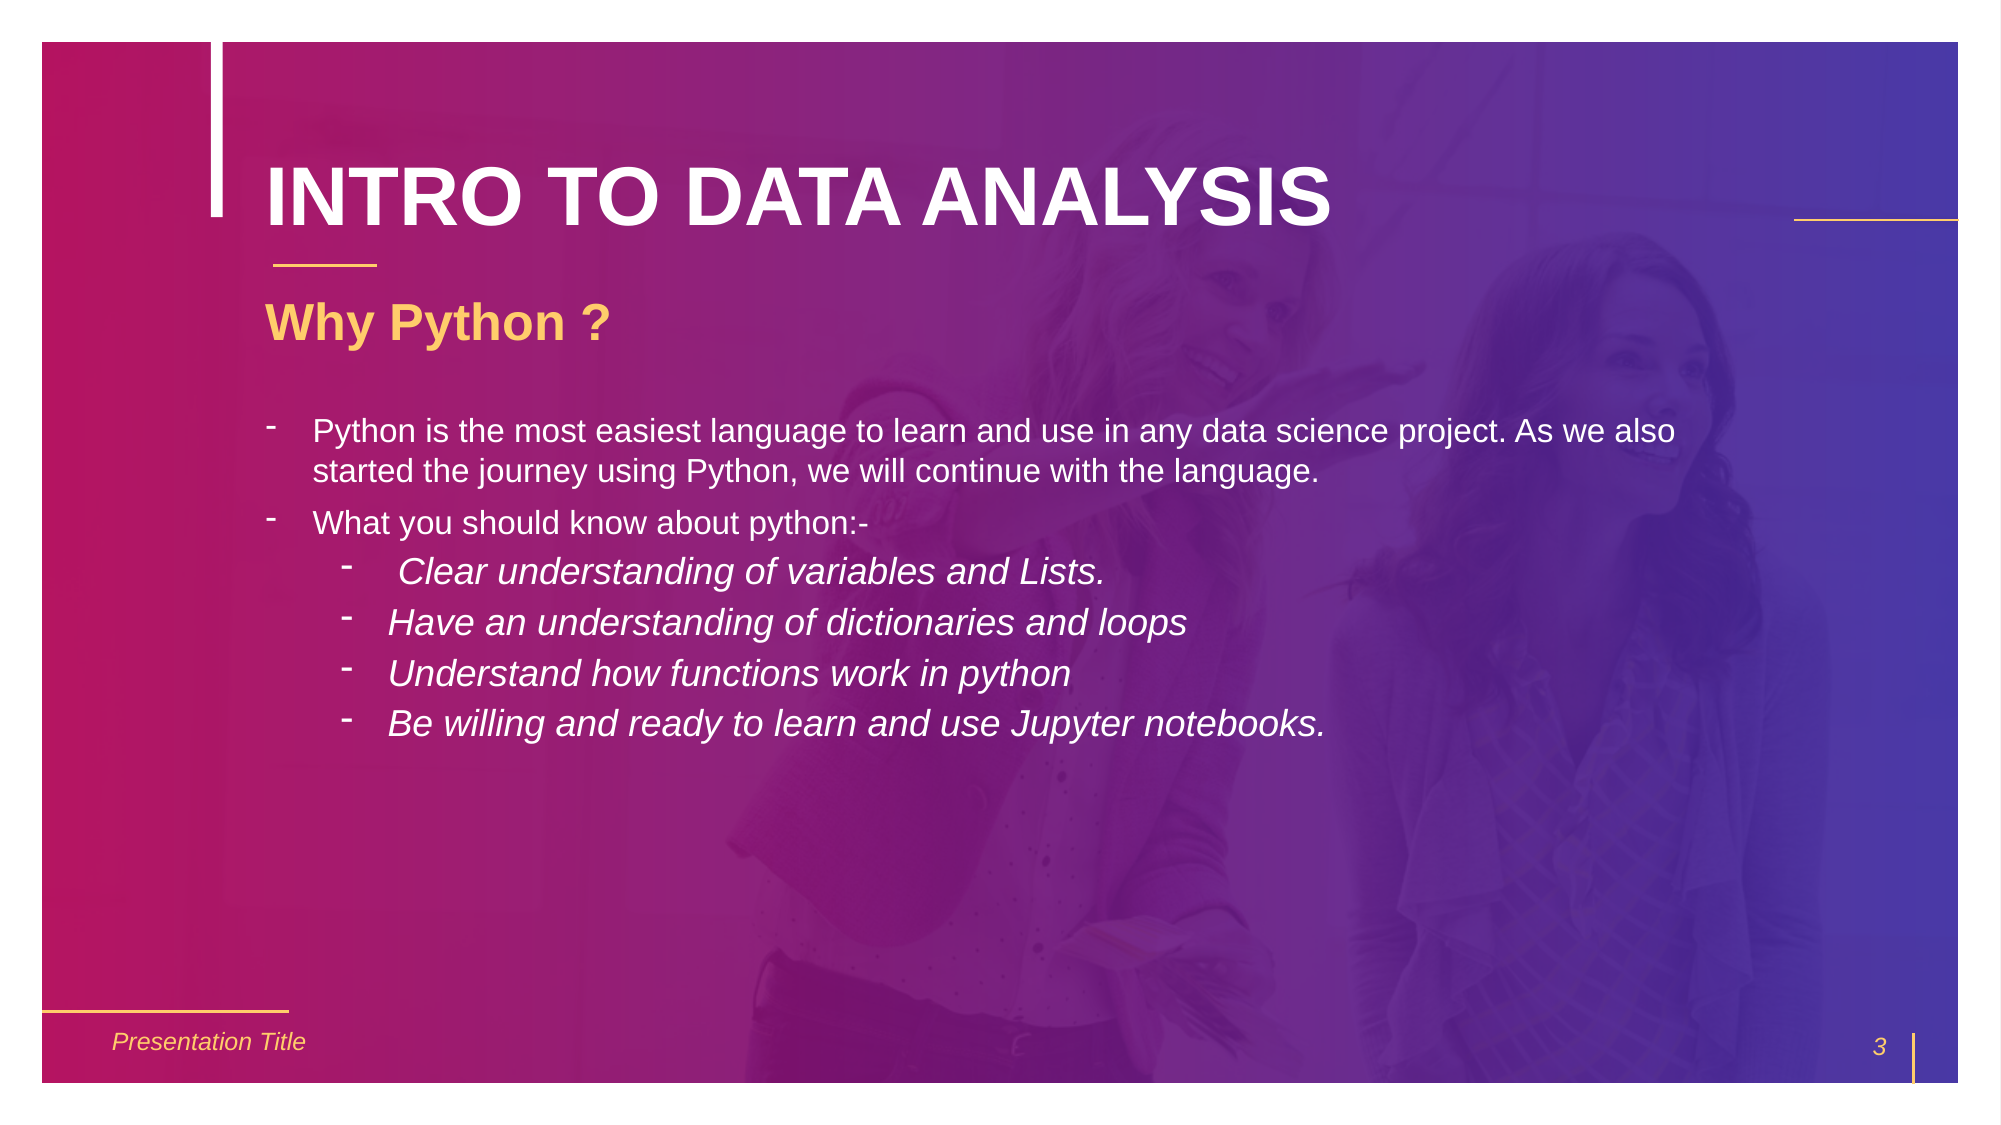

# INTRO TO DATA ANALYSIS

Why Python ?
Python is the most easiest language to learn and use in any data science project. As we also started the journey using Python, we will continue with the language.
What you should know about python:-
 Clear understanding of variables and Lists.
Have an understanding of dictionaries and loops
Understand how functions work in python
Be willing and ready to learn and use Jupyter notebooks.

Presentation Title
3